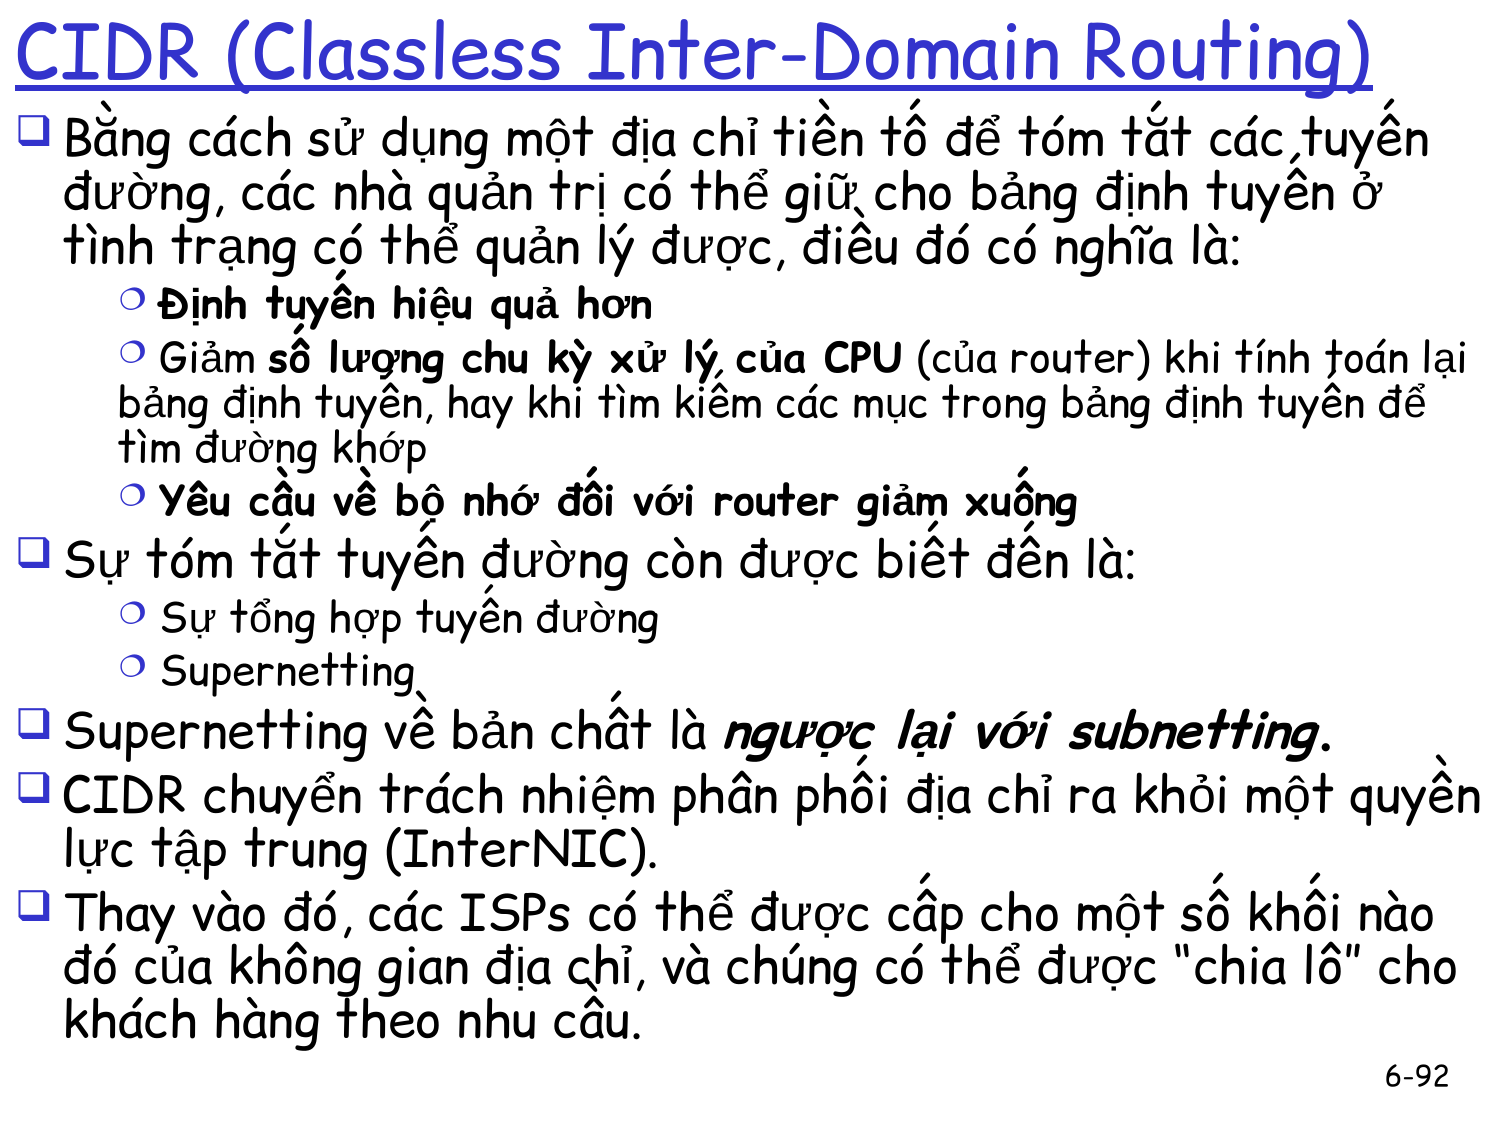

# CIDR (Classless Inter-Domain Routing)
Bằng cách sử dụng một địa chỉ tiền tố để tóm tắt các tuyến đường, các nhà quản trị có thể giữ cho bảng định tuyến ở tình trạng có thể quản lý được, điều đó có nghĩa là:
 Định tuyến hiệu quả hơn
 Giảm số lượng chu kỳ xử lý của CPU (của router) khi tính toán lại bảng định tuyến, hay khi tìm kiếm các mục trong bảng định tuyến để tìm đường khớp
 Yêu cầu về bộ nhớ đối với router giảm xuống
Sự tóm tắt tuyến đường còn được biết đến là:
 Sự tổng hợp tuyến đường
 Supernetting
Supernetting về bản chất là ngược lại với subnetting.
CIDR chuyển trách nhiệm phân phối địa chỉ ra khỏi một quyền lực tập trung (InterNIC).
Thay vào đó, các ISPs có thể được cấp cho một số khối nào đó của không gian địa chỉ, và chúng có thể được “chia lô” cho khách hàng theo nhu cầu.
6-92